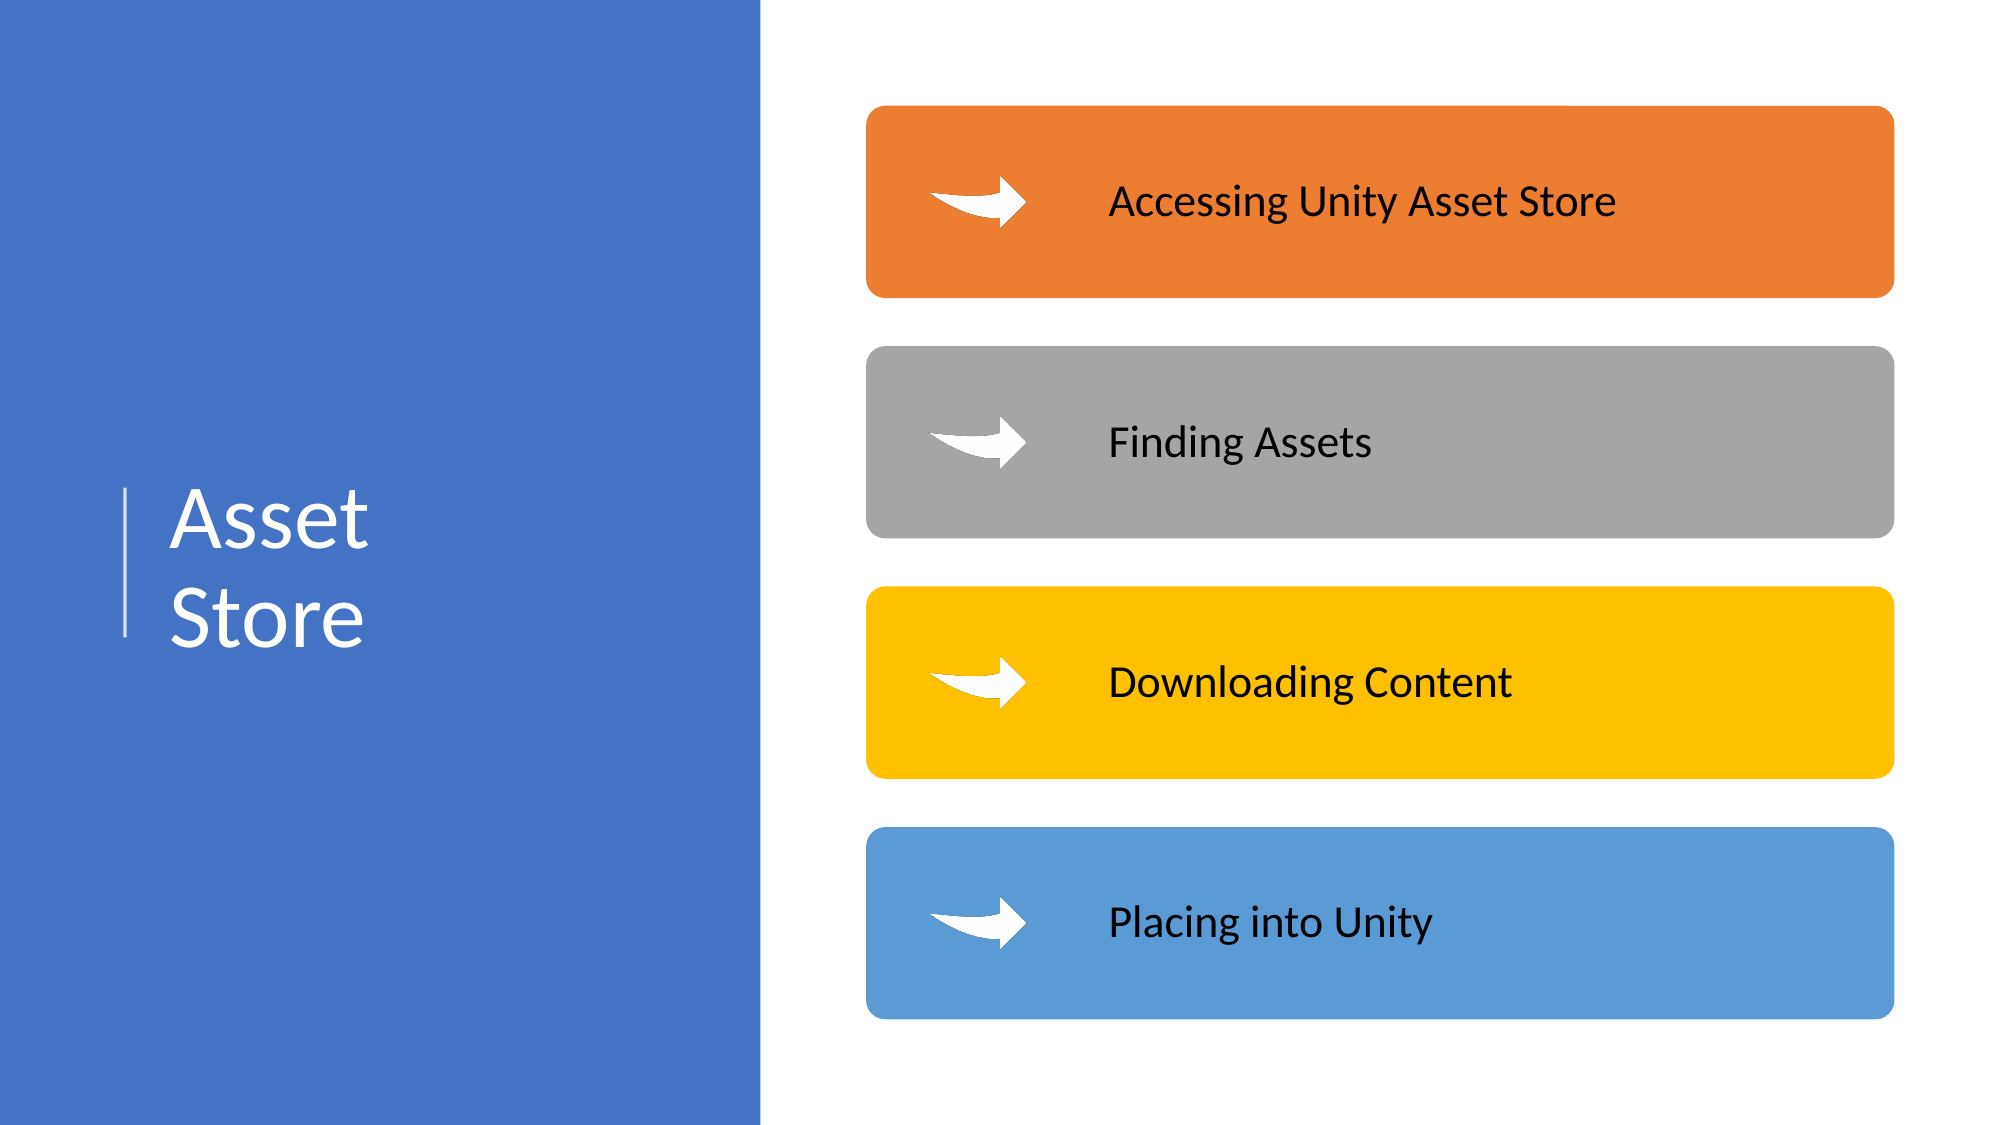

Accessing Unity Asset Store
Finding Assets
Downloading Content
Placing into Unity
# Asset Store